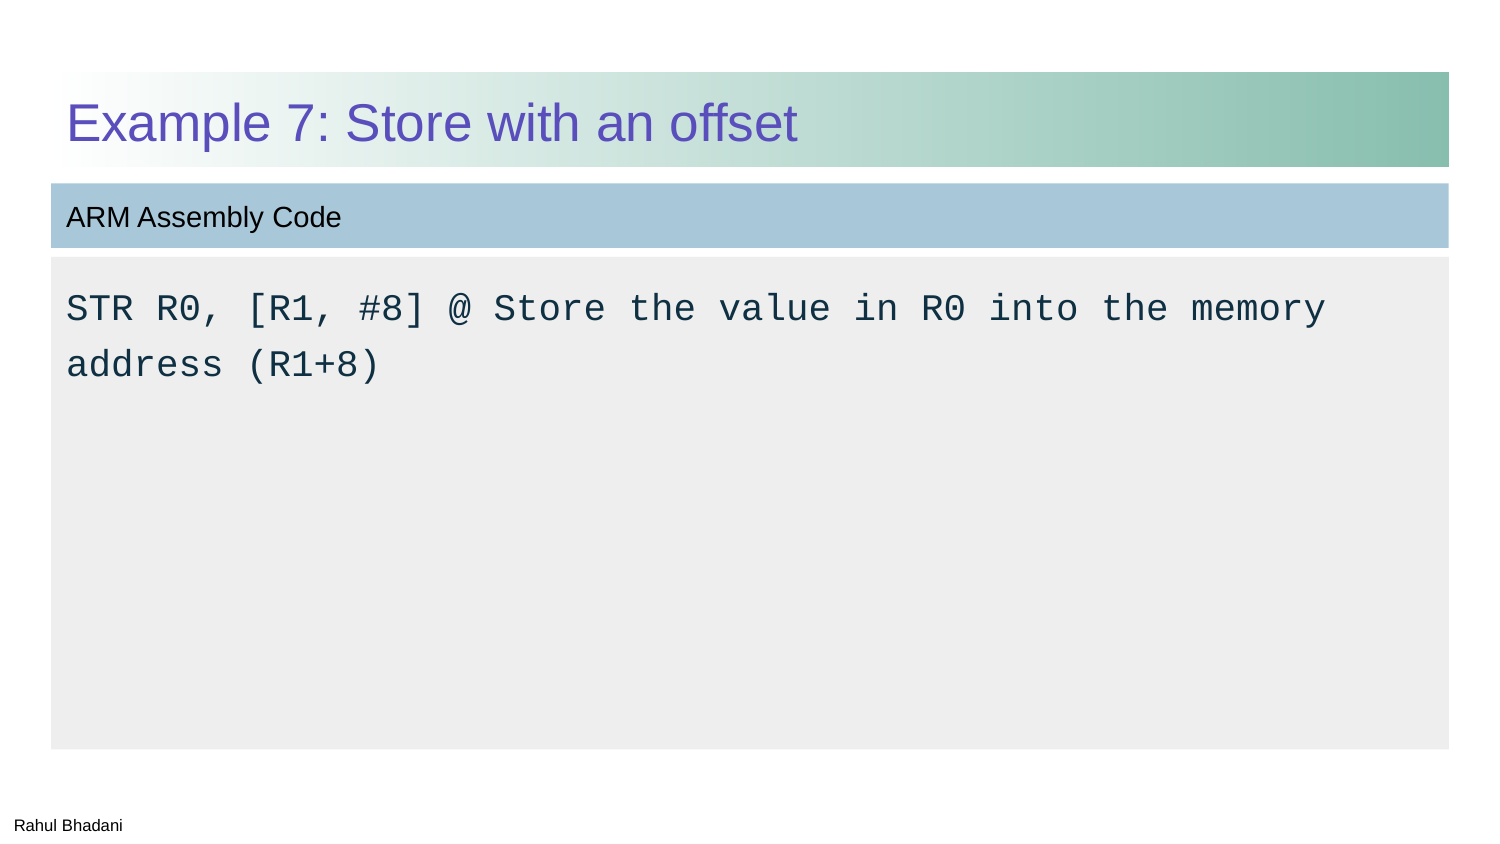

# Example 7: Store with an offset
STR R0, [R1, #8] @ Store the value in R0 into the memory address (R1+8)